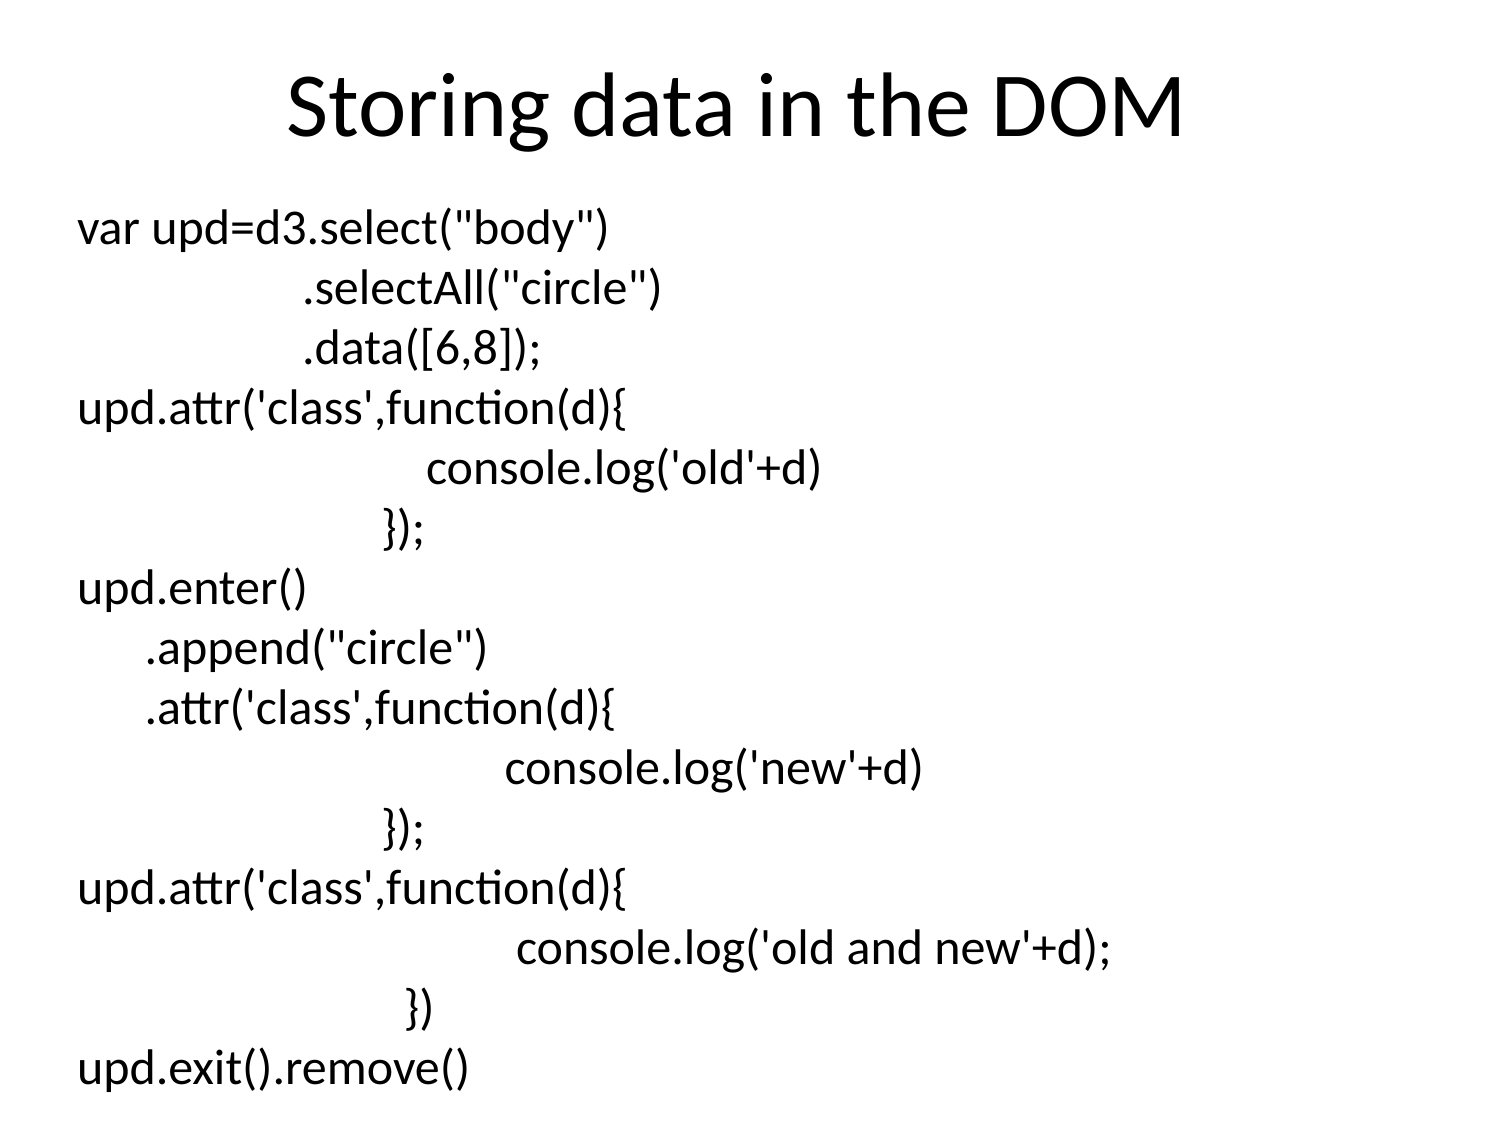

# Storing data in the DOM
var upd=d3.select("body")
                    .selectAll("circle")
                    .data([6,8]);
upd.attr('class',function(d){
                               console.log('old'+d)
                           });
upd.enter()
      .append("circle")
      .attr('class',function(d){
                                      console.log('new'+d)
                           });
upd.attr('class',function(d){
                                       console.log('old and new'+d);
                             })
upd.exit().remove()